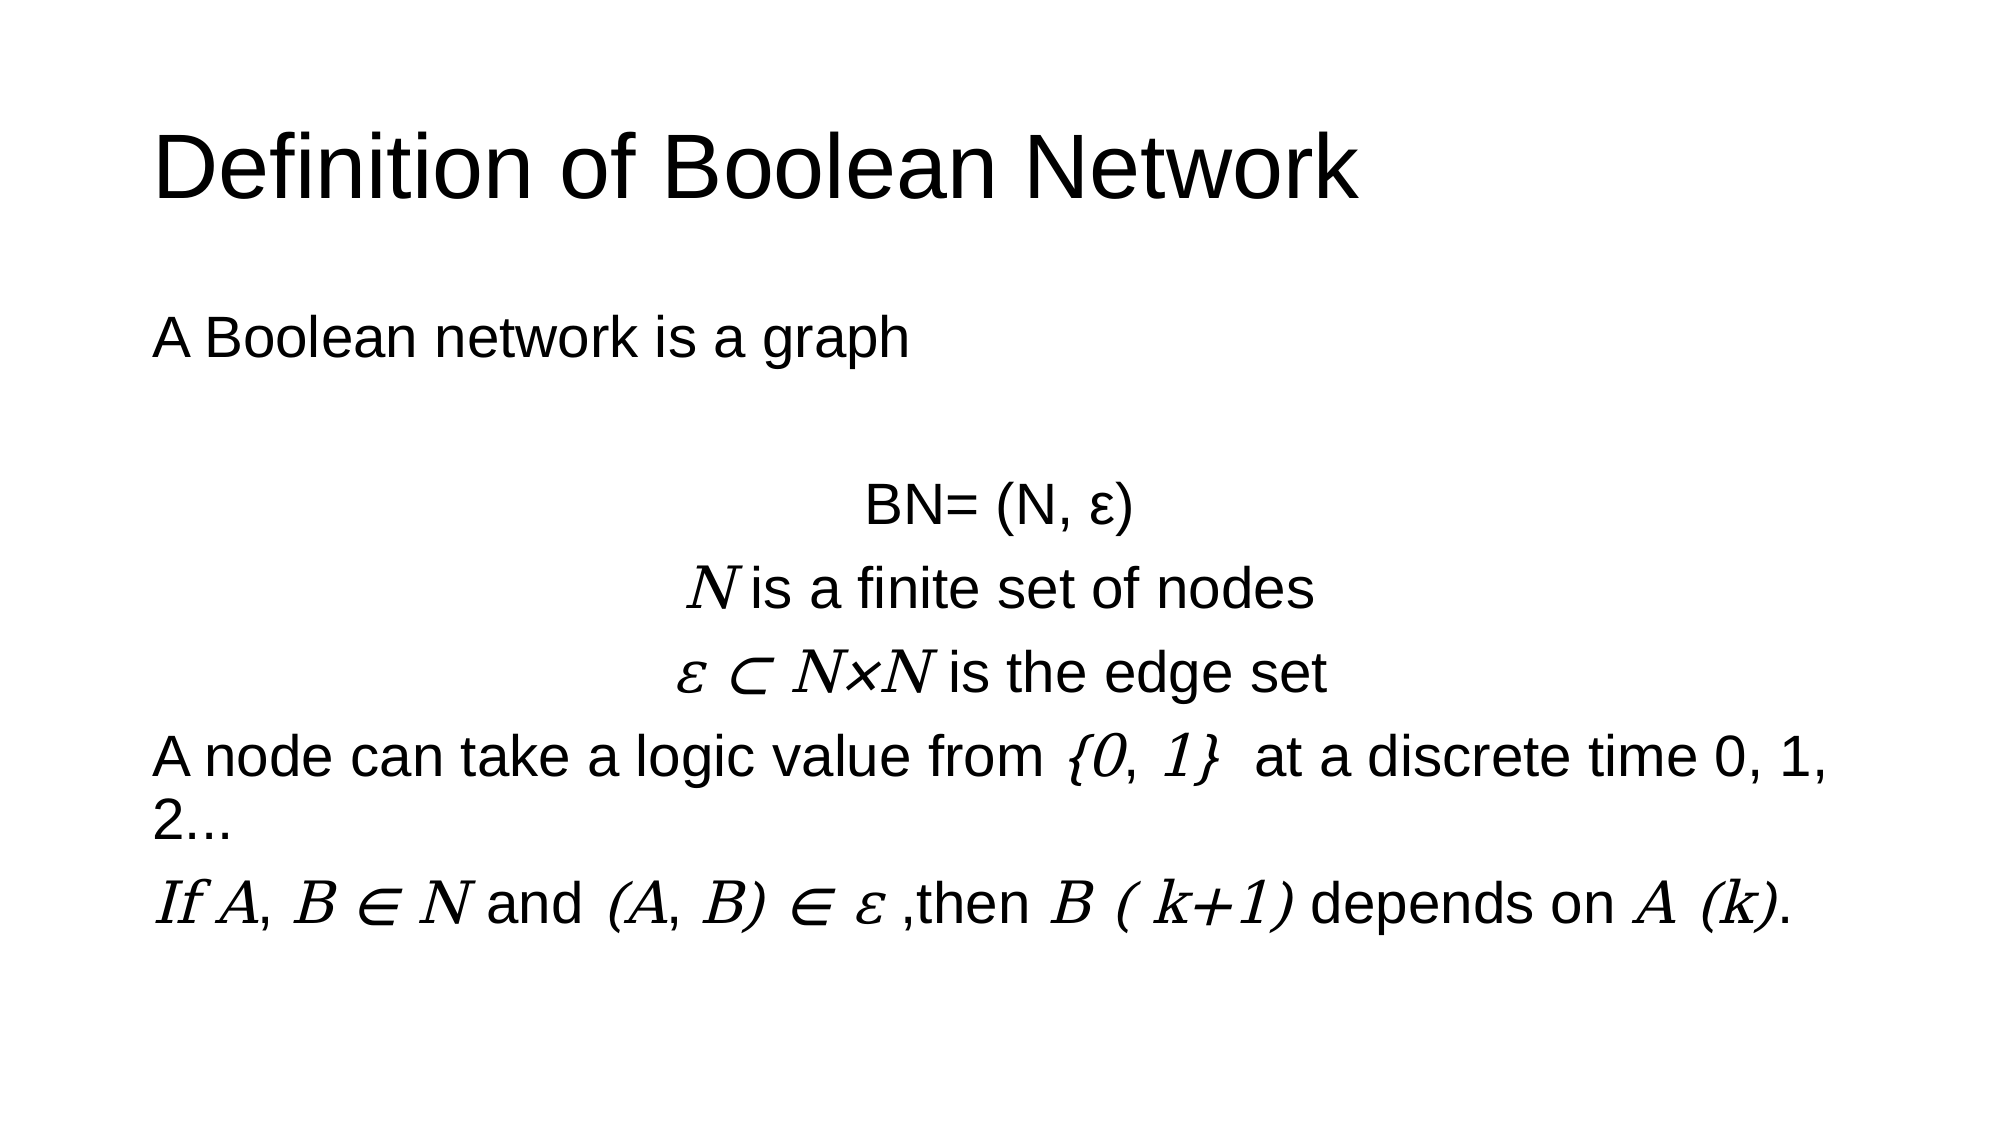

# Definition of Boolean Network
A Boolean network is a graph

BN= (N, ε)
N is a finite set of nodes
ε ⊂ N×N is the edge set
A node can take a logic value from {0, 1}  at a discrete time 0, 1, 2...
If A, B ∈ N and (A, B) ∈ ε ,then B ( k+1) depends on A (k).